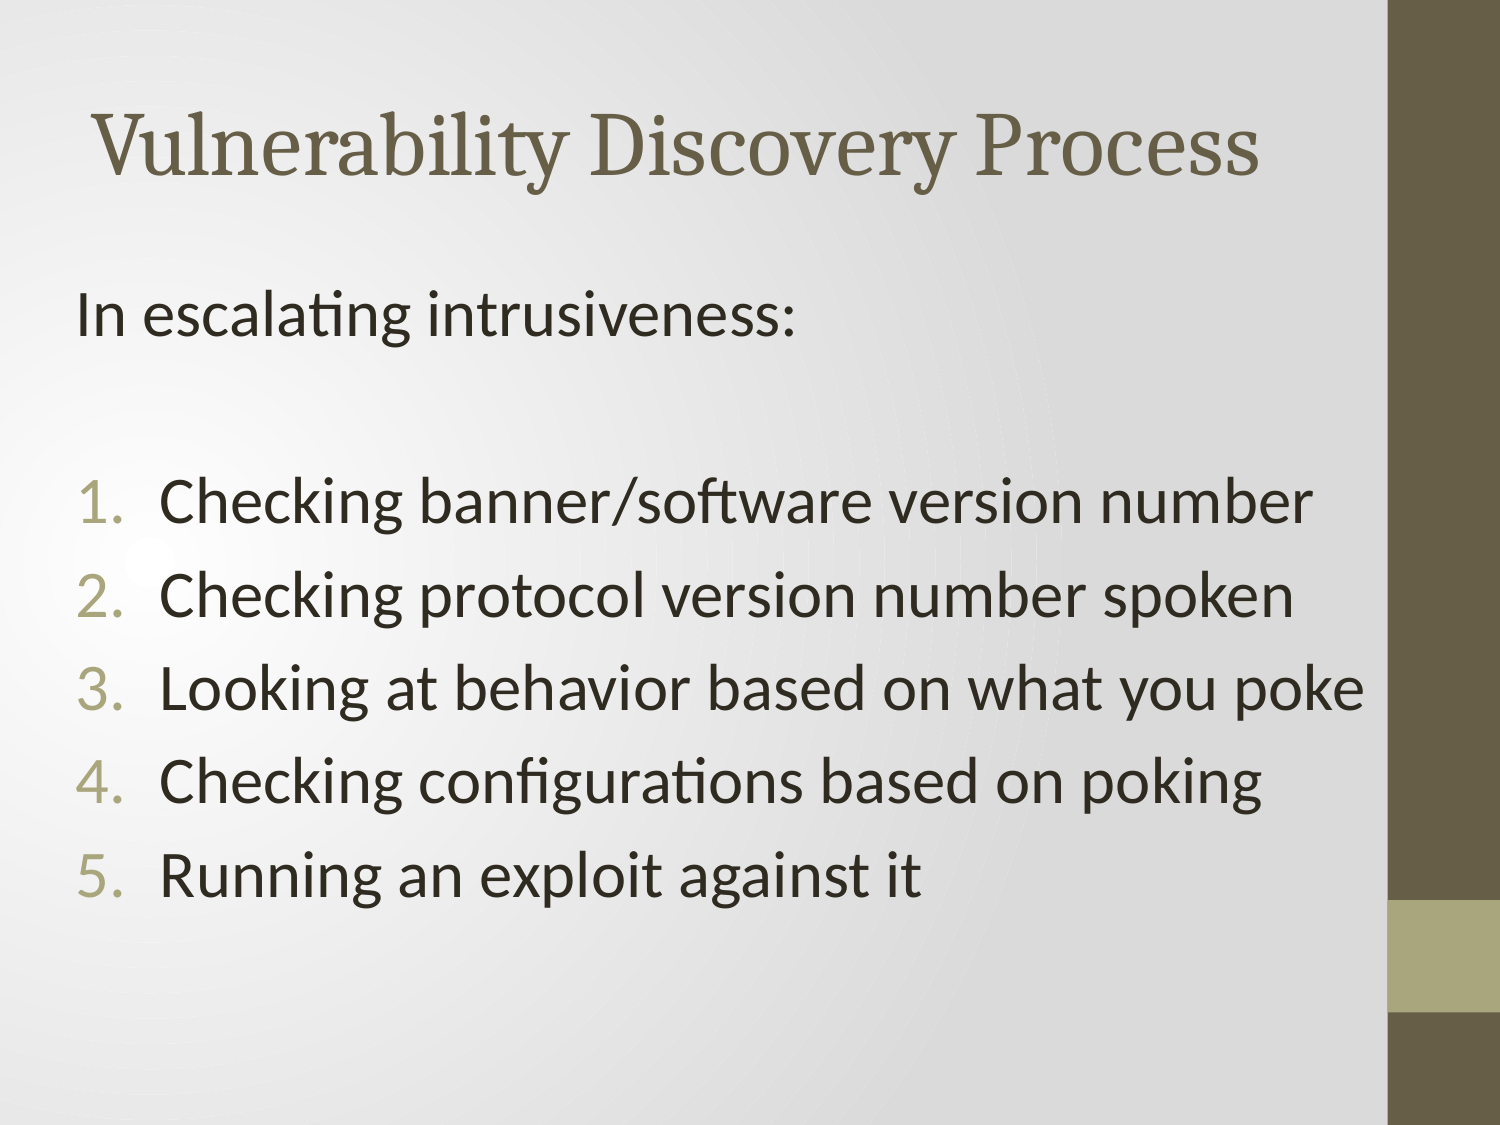

# Vulnerability Discovery Process
In escalating intrusiveness:

Checking banner/software version number
Checking protocol version number spoken
Looking at behavior based on what you poke
Checking configurations based on poking
Running an exploit against it